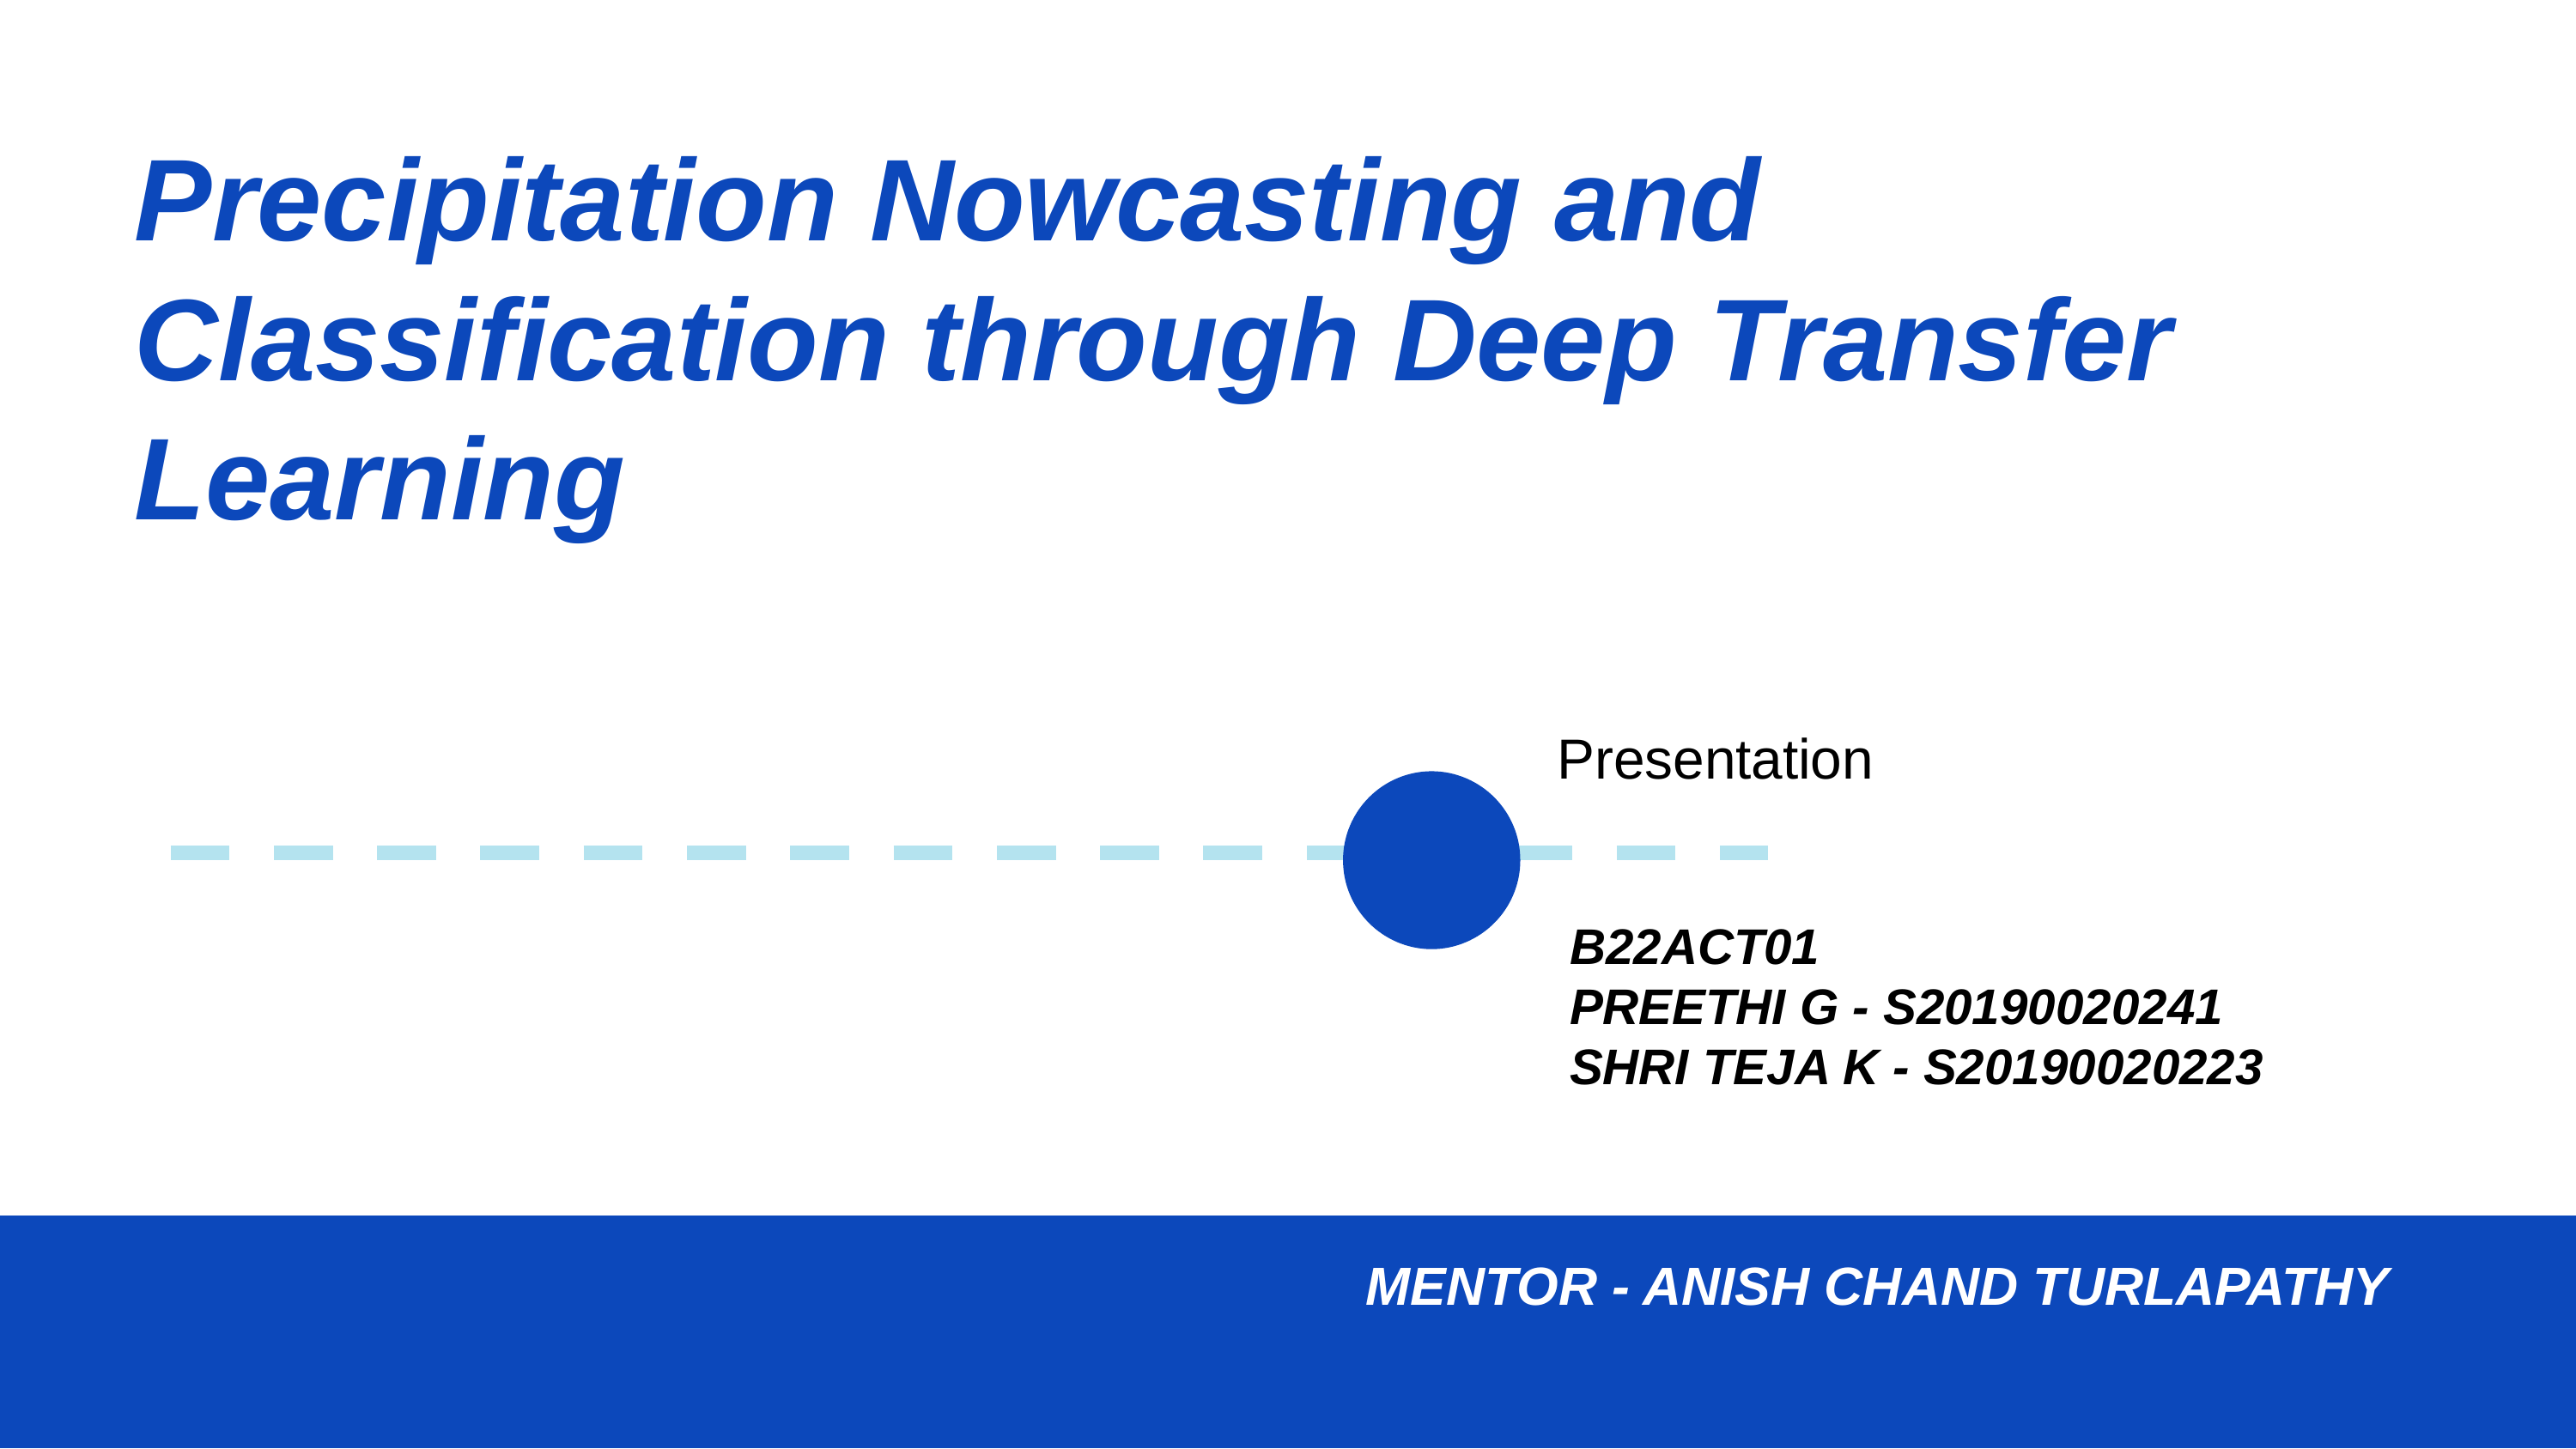

# Precipitation Nowcasting and Classification through Deep Transfer Learning
Presentation

B22ACT01
PREETHI G - S20190020241
SHRI TEJA K - S20190020223

MENTOR - ANISH CHAND TURLAPATHY